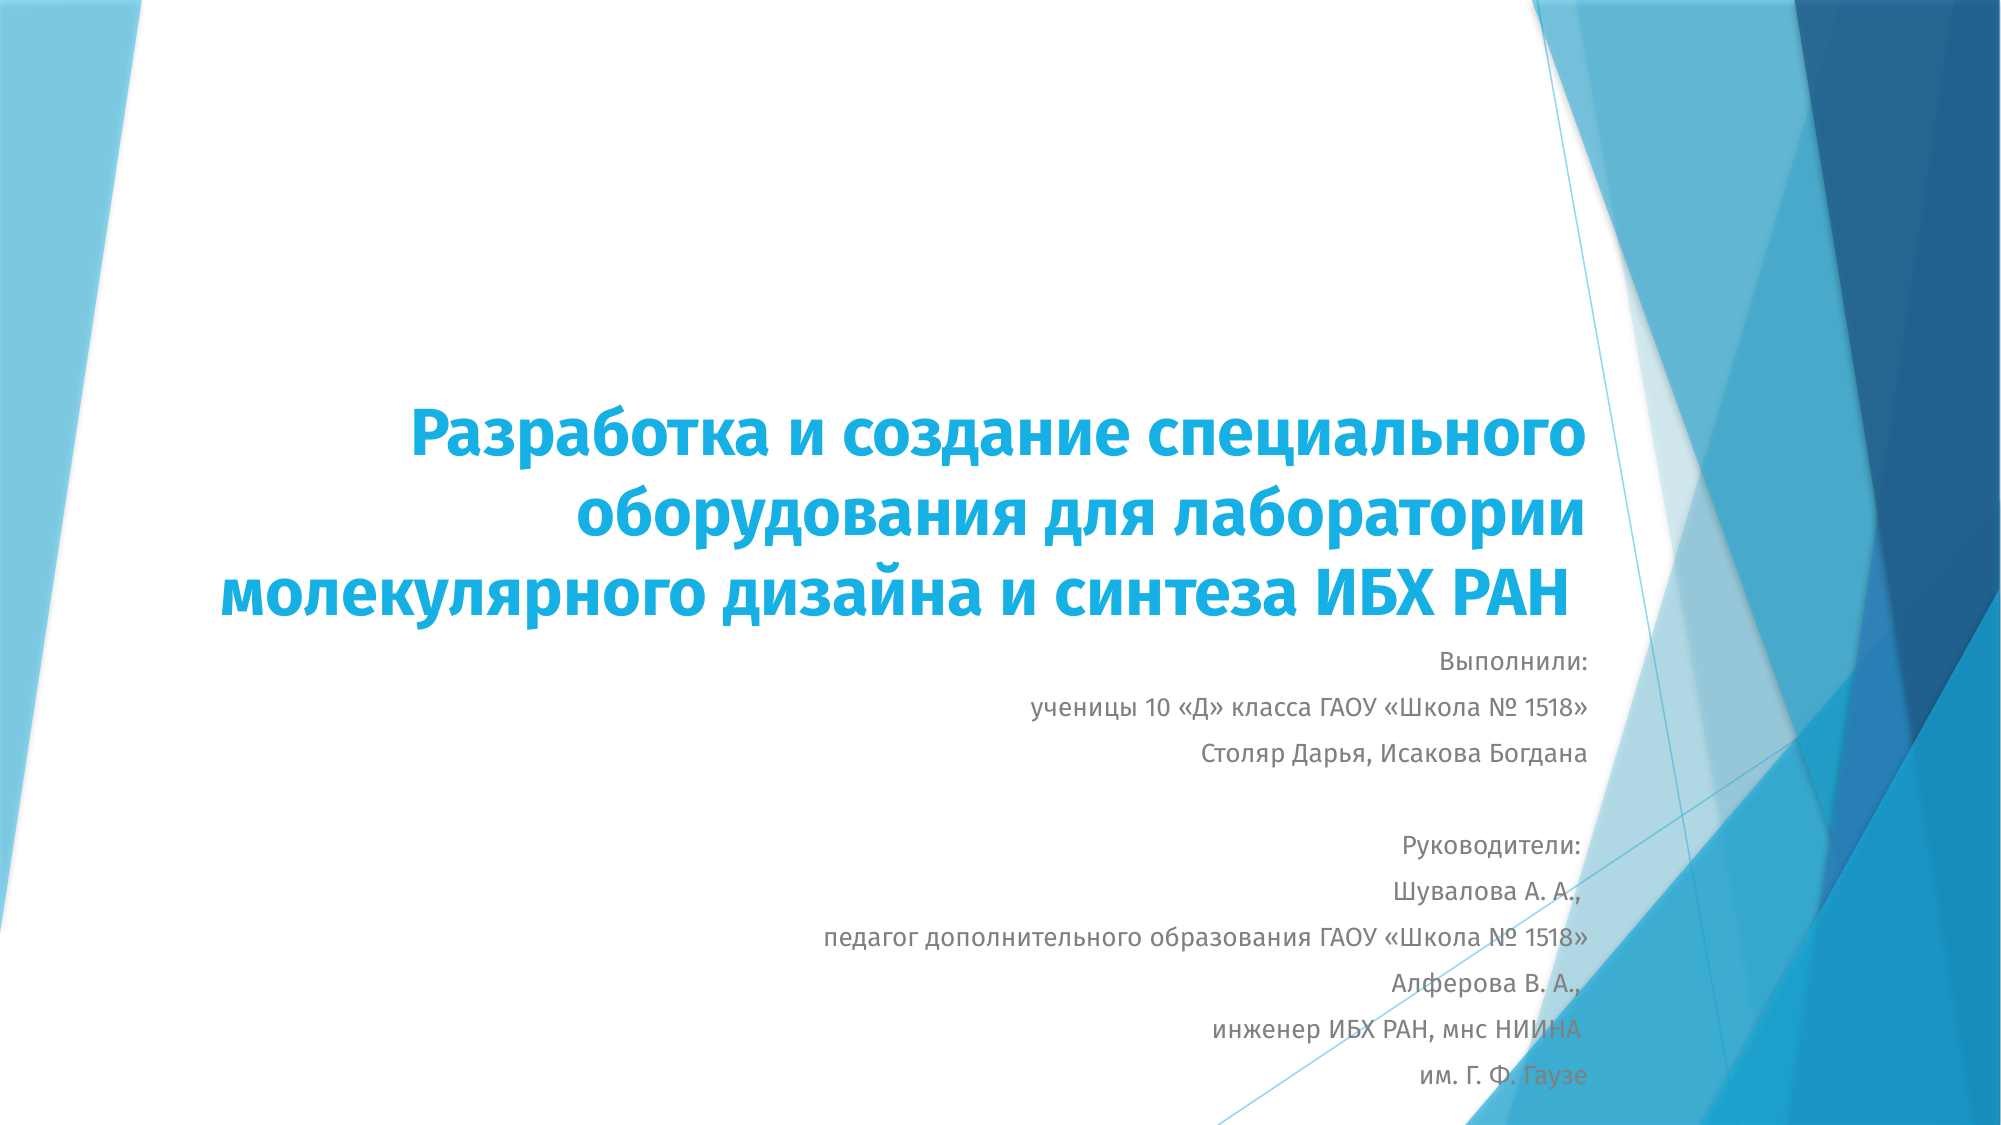

# Разработка и создание специального оборудования для лаборатории молекулярного дизайна и синтеза ИБХ РАН
Выполнили:
ученицы 10 «Д» класса ГАОУ «Школа № 1518»
Столяр Дарья, Исакова Богдана

Руководители:
Шувалова А. А.,
педагог дополнительного образования ГАОУ «Школа № 1518»
Алферова В. А.,
инженер ИБХ РАН, мнс НИИНА
им. Г. Ф. Гаузе